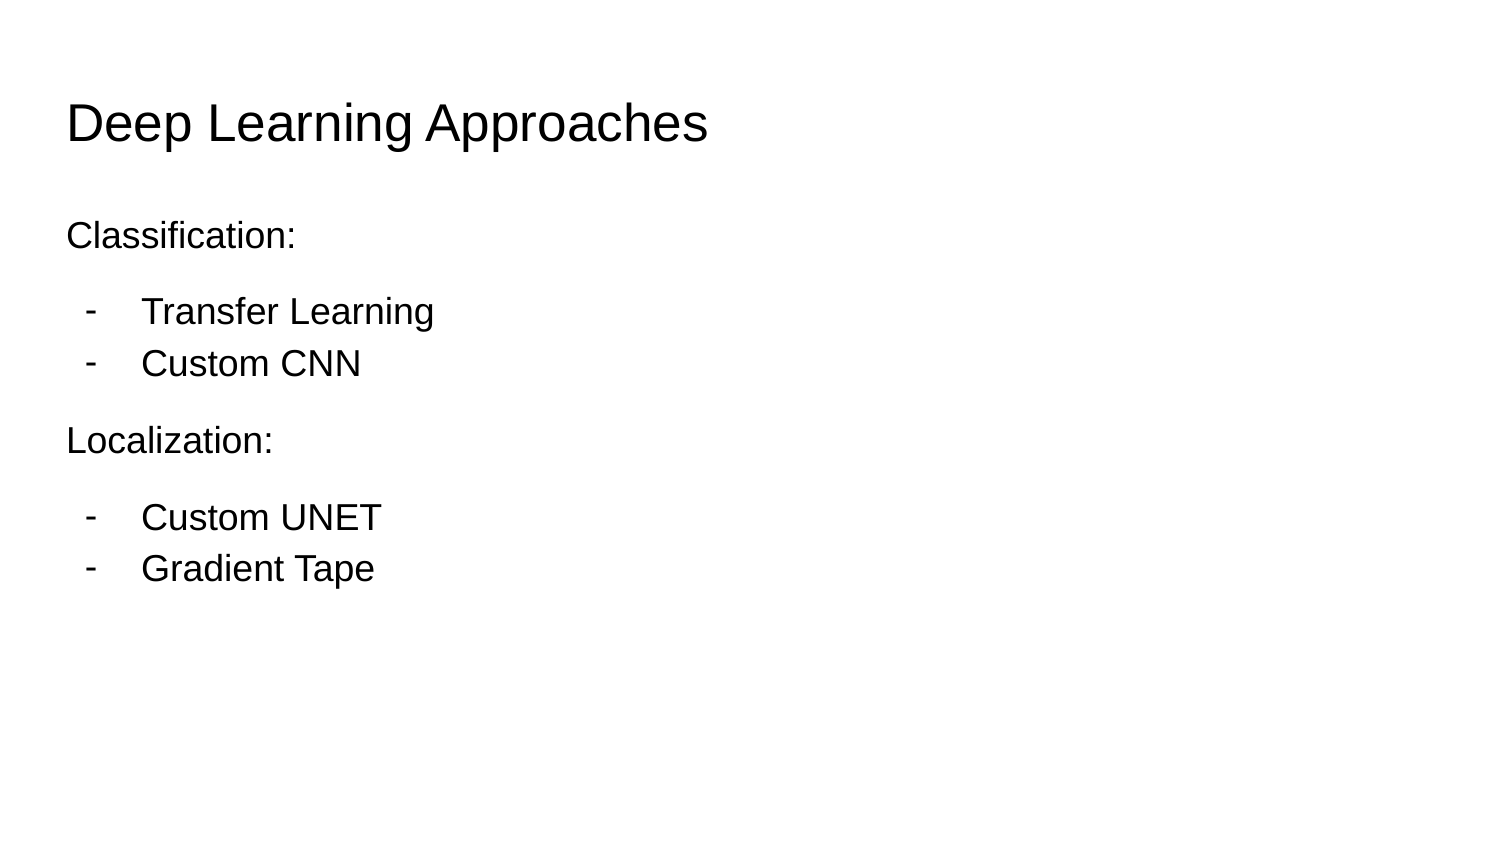

# Deep Learning Approaches
Classification:
Transfer Learning
Custom CNN
Localization:
Custom UNET
Gradient Tape